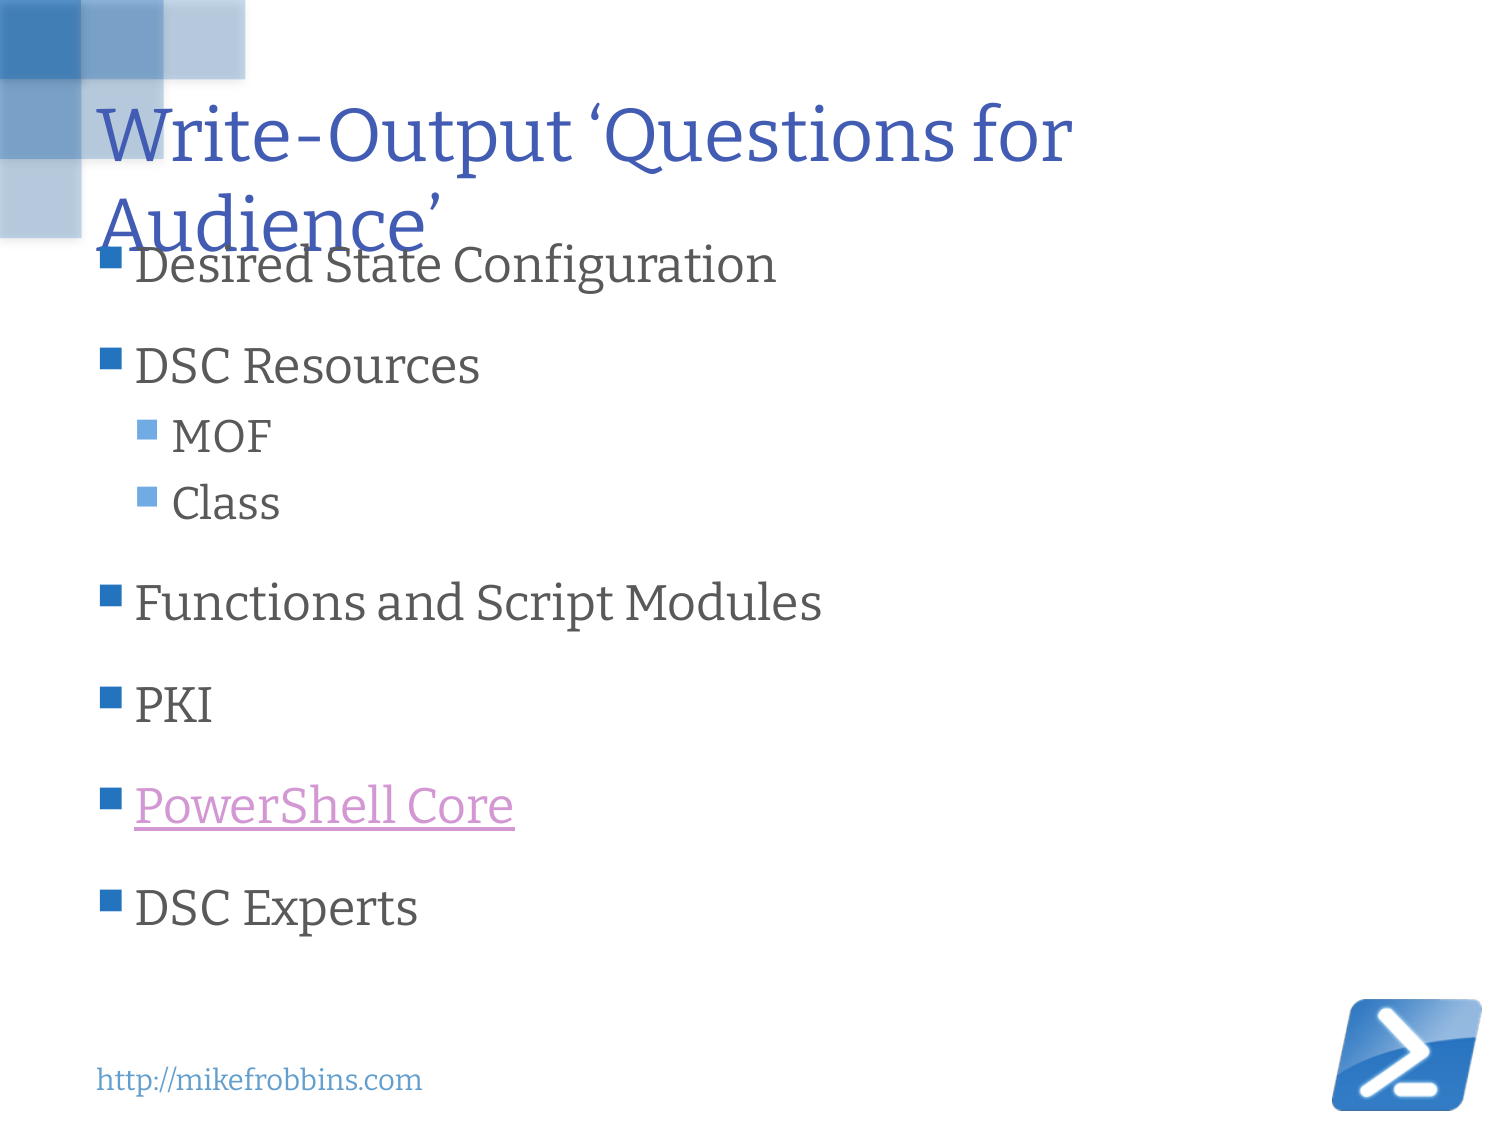

# Write-Output ‘Questions for Audience’
Desired State Configuration
DSC Resources
MOF
Class
Functions and Script Modules
PKI
PowerShell Core
DSC Experts